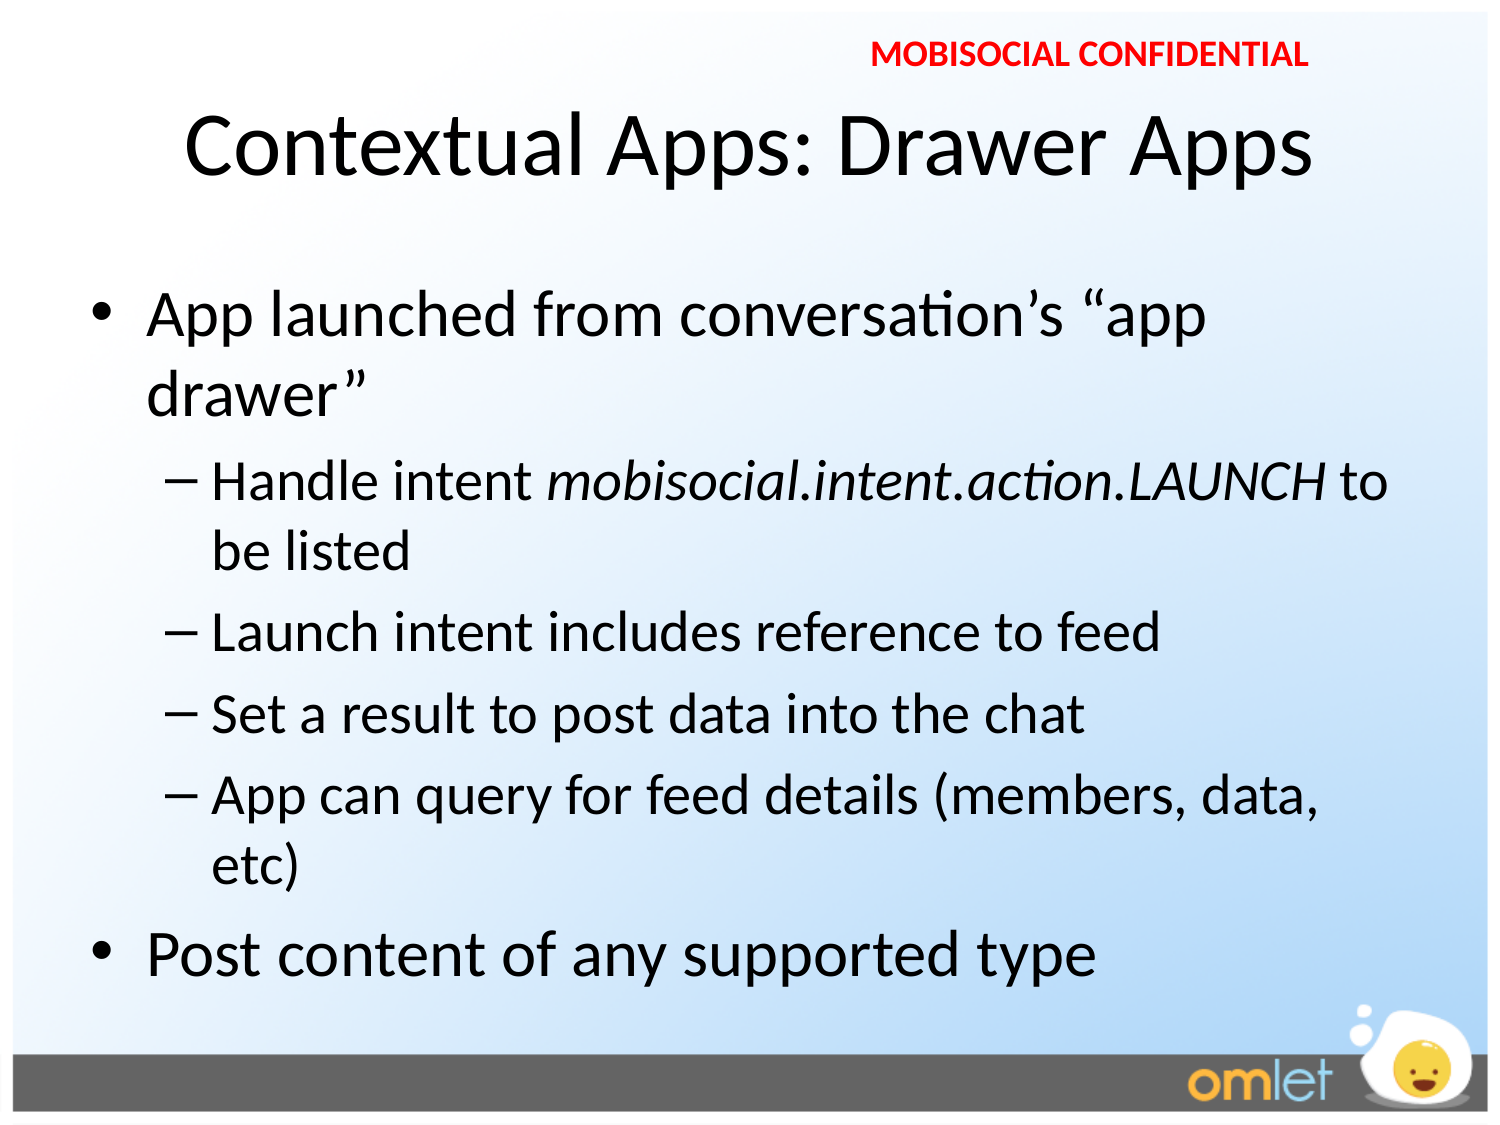

# Contextual Apps: Drawer Apps
App launched from conversation’s “app drawer”
Handle intent mobisocial.intent.action.LAUNCH to be listed
Launch intent includes reference to feed
Set a result to post data into the chat
App can query for feed details (members, data, etc)
Post content of any supported type